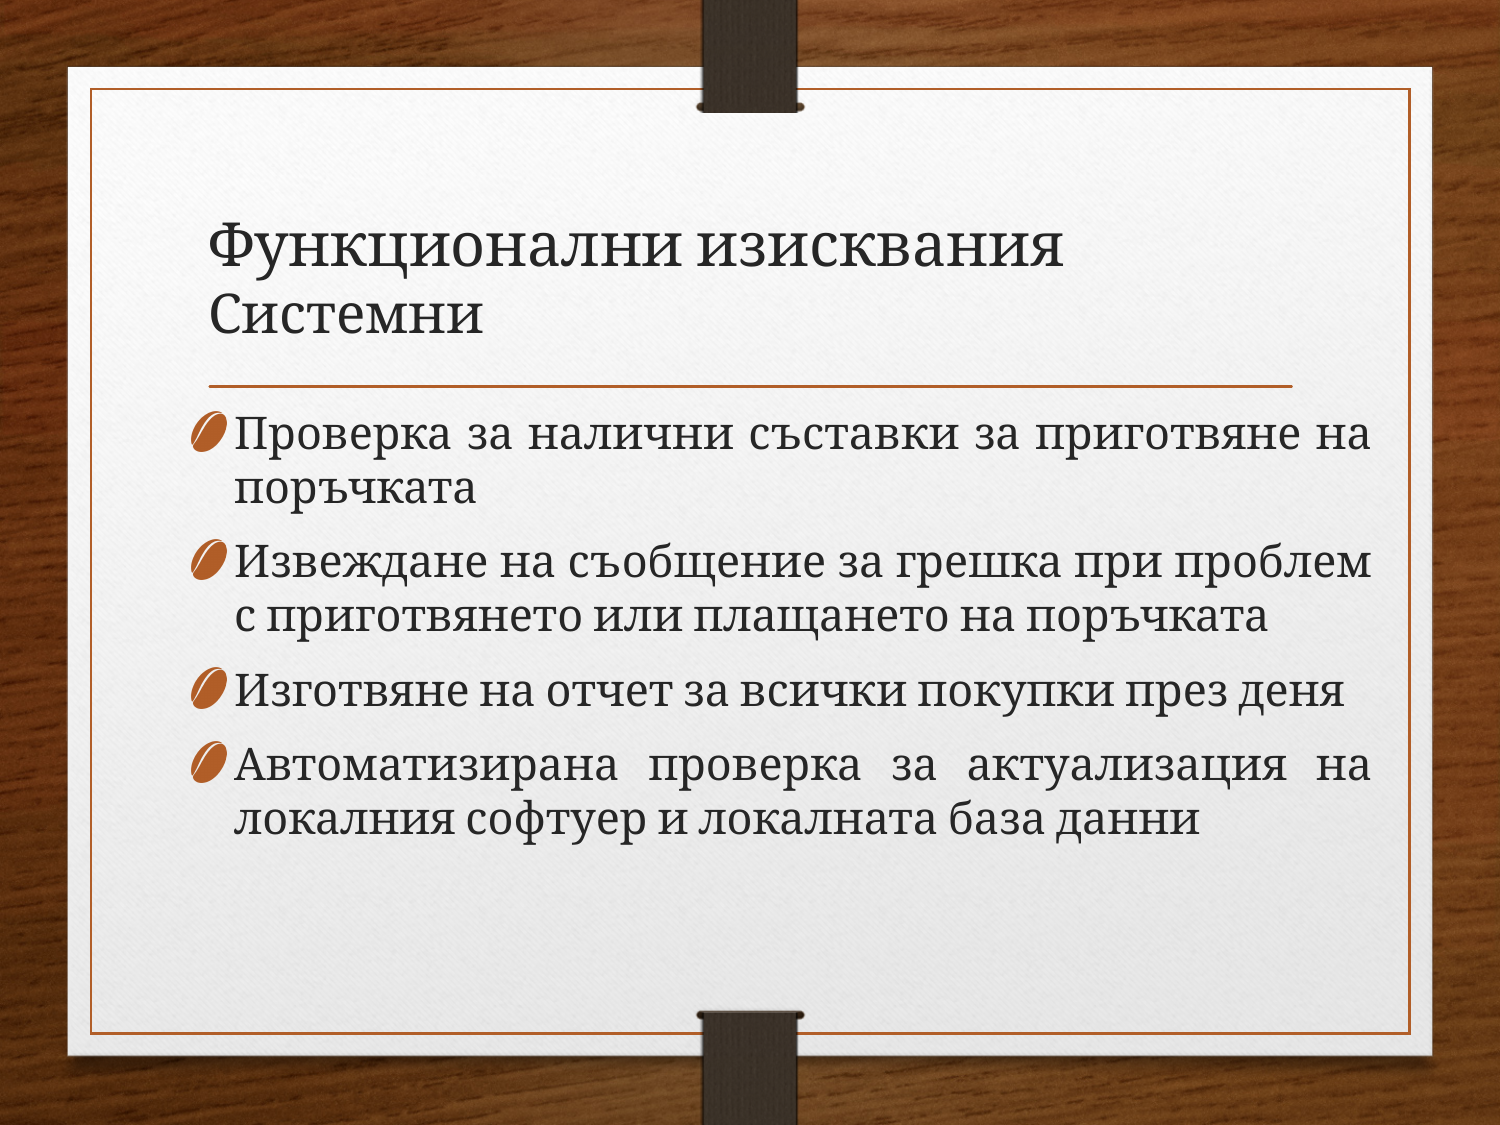

# Функционални изисквания Системни
Проверка за налични съставки за приготвяне на поръчката
Извеждане на съобщение за грешка при проблем с приготвянето или плащането на поръчката
Изготвяне на отчет за всички покупки през деня
Автоматизирана проверка за актуализация на локалния софтуер и локалната база данни